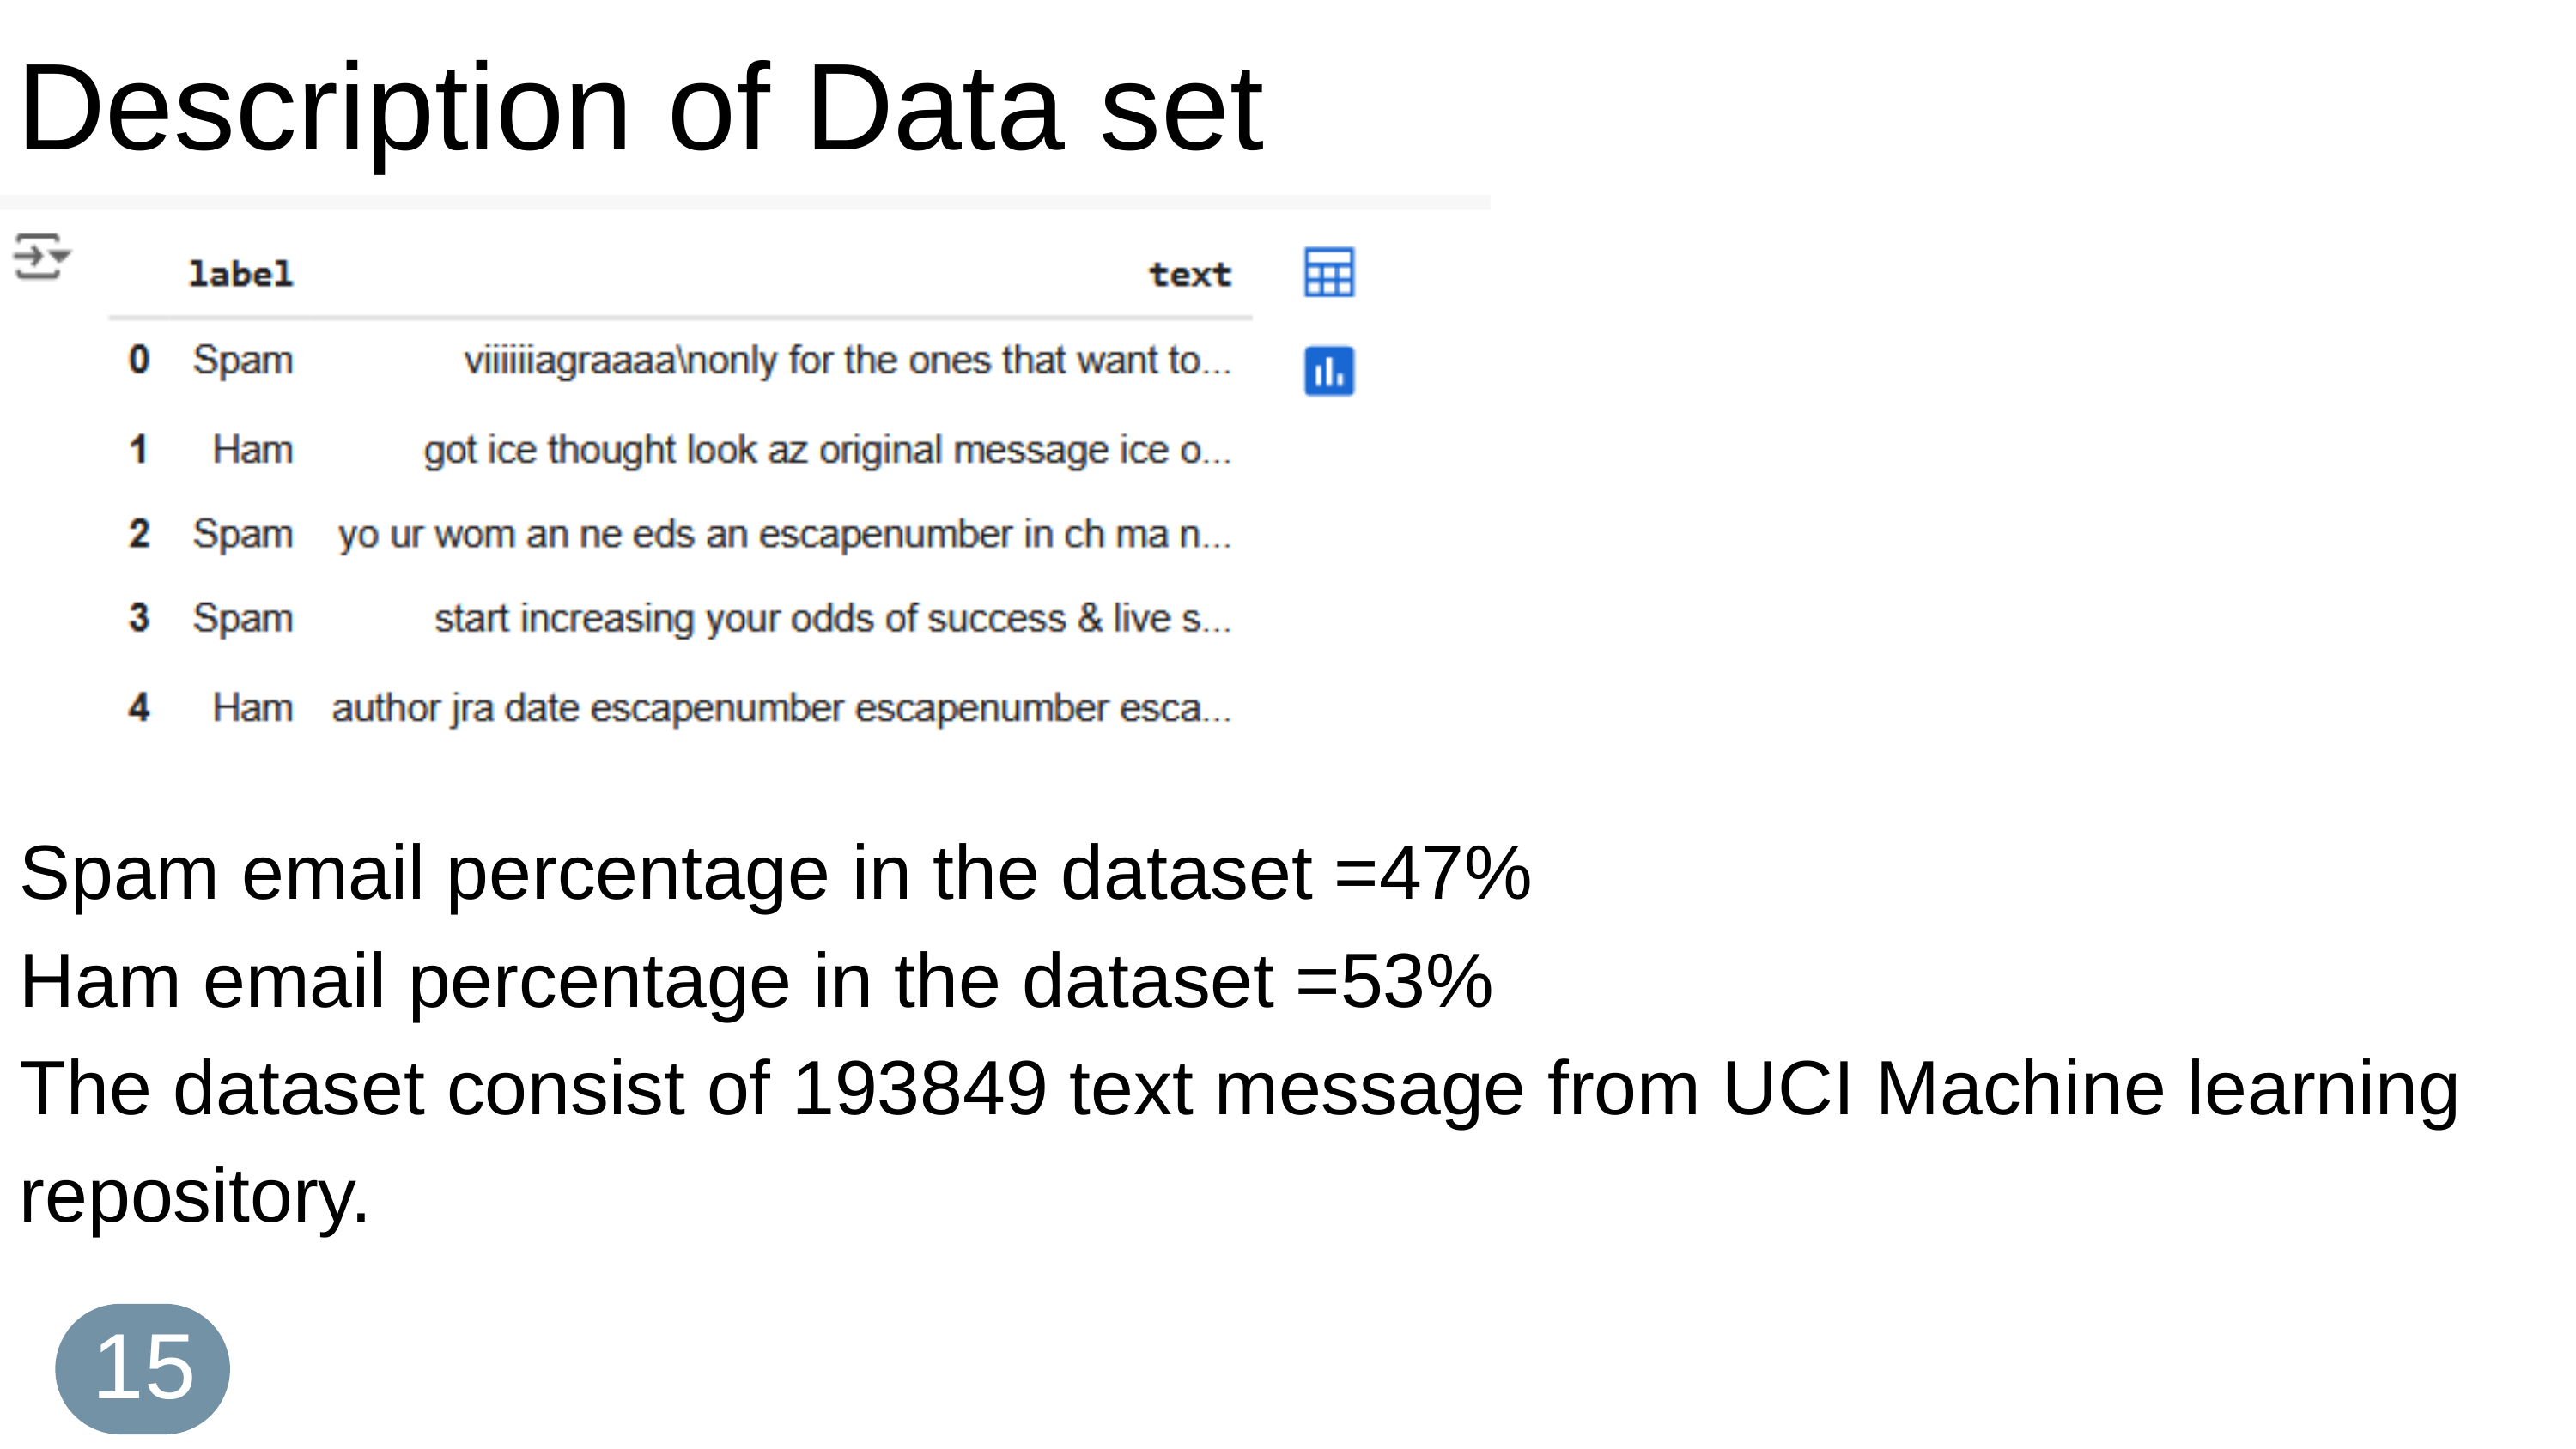

Description of Data set

Spam email percentage in the dataset =47%
Ham email percentage in the dataset =53%
The dataset consist of 193849 text message from UCI Machine learning repository.
15